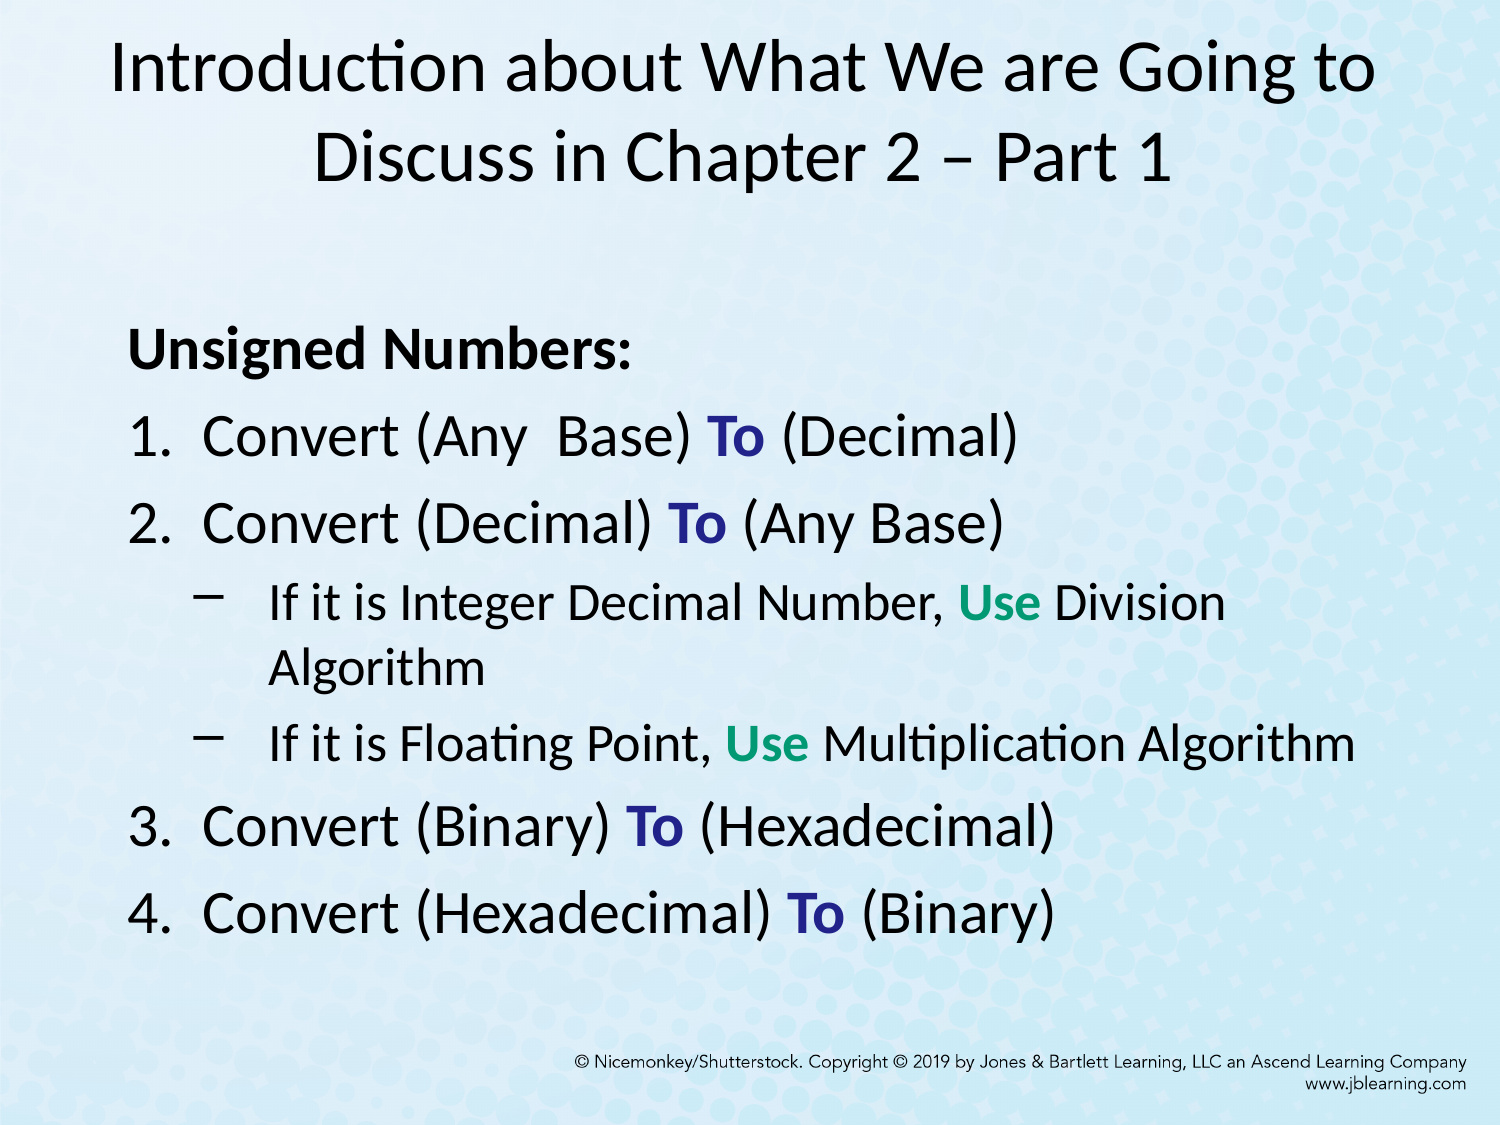

# Introduction about What We are Going to Discuss in Chapter 2 – Part 1
Unsigned Numbers:
Convert (Any  Base) To (Decimal)
Convert (Decimal) To (Any Base)
If it is Integer Decimal Number, Use Division Algorithm
If it is Floating Point, Use Multiplication Algorithm
Convert (Binary) To (Hexadecimal)
Convert (Hexadecimal) To (Binary)